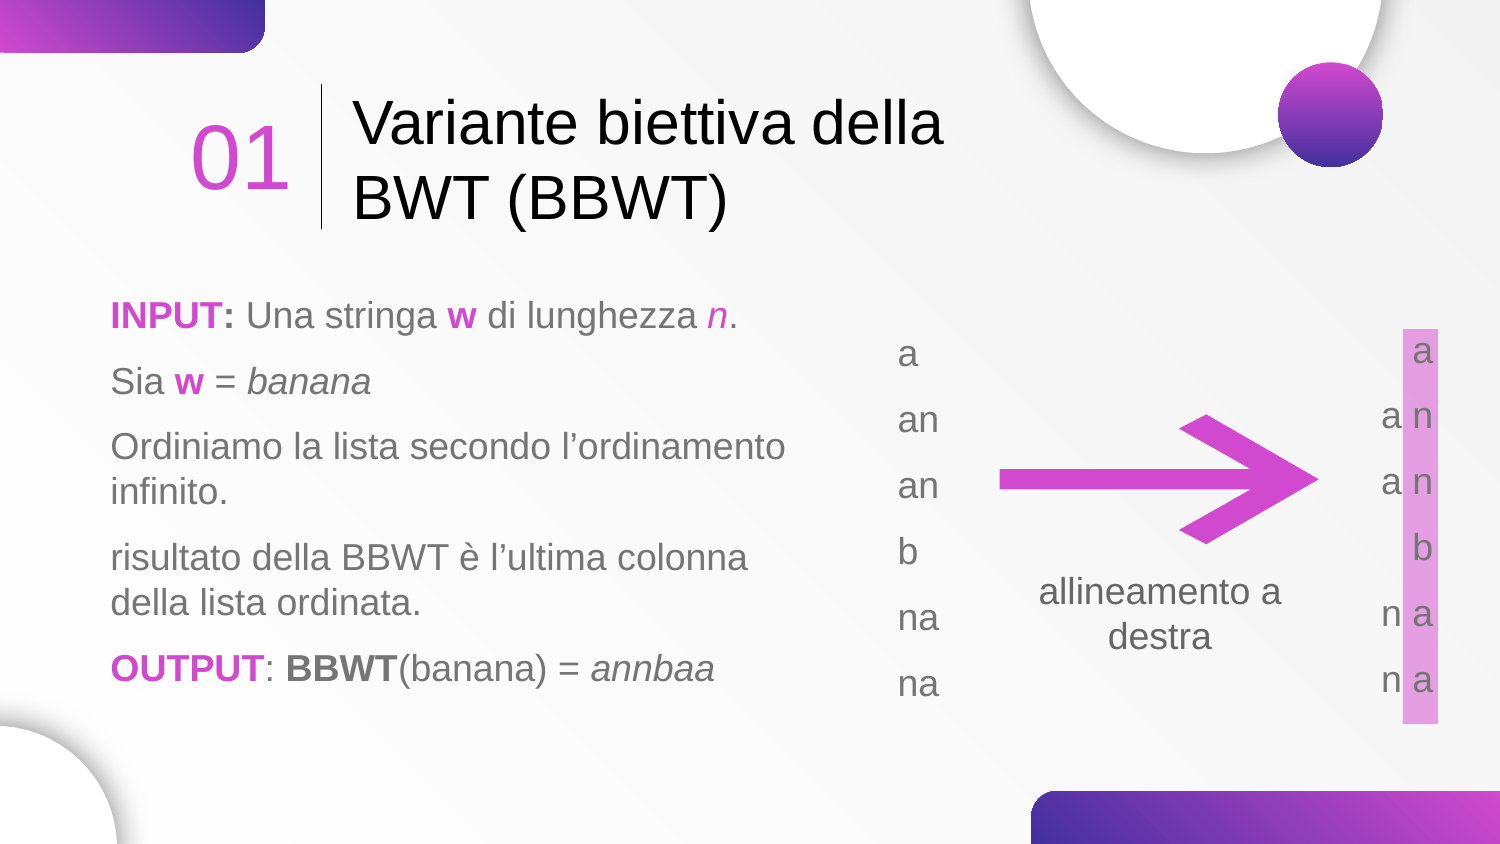

01
Variante biettiva della
BWT (BBWT)
INPUT: Una stringa w di lunghezza n.
Sia w = banana
Ordiniamo la lista secondo l’ordinamento infinito.
risultato della BBWT è l’ultima colonna della lista ordinata.
OUTPUT: BBWT(banana) = annbaa
a
a n
a n
b
n a
n a
a
an
an
b
na
na

allineamento a destra